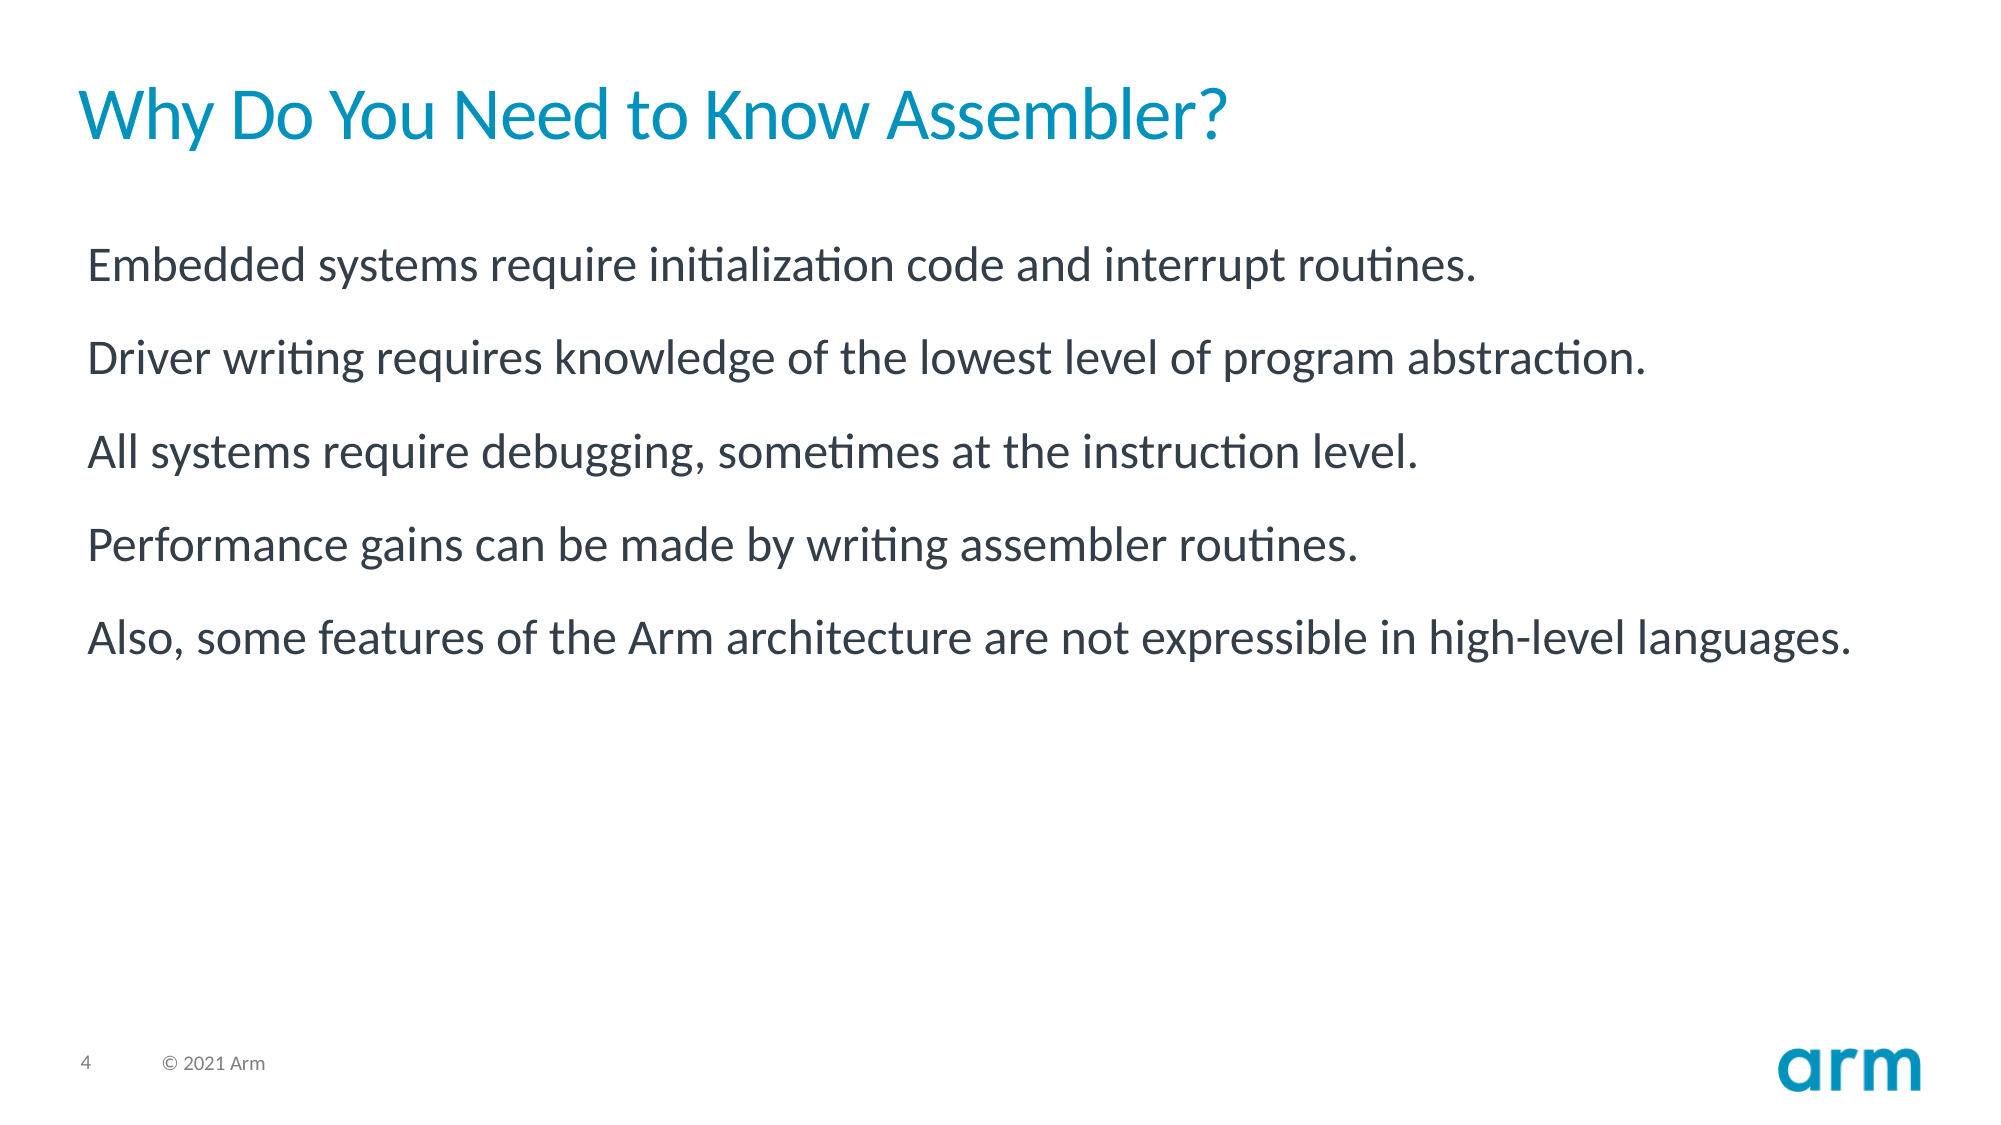

# Why Do You Need to Know Assembler?
Embedded systems require initialization code and interrupt routines.
Driver writing requires knowledge of the lowest level of program abstraction.
All systems require debugging, sometimes at the instruction level.
Performance gains can be made by writing assembler routines.
Also, some features of the Arm architecture are not expressible in high-level languages.